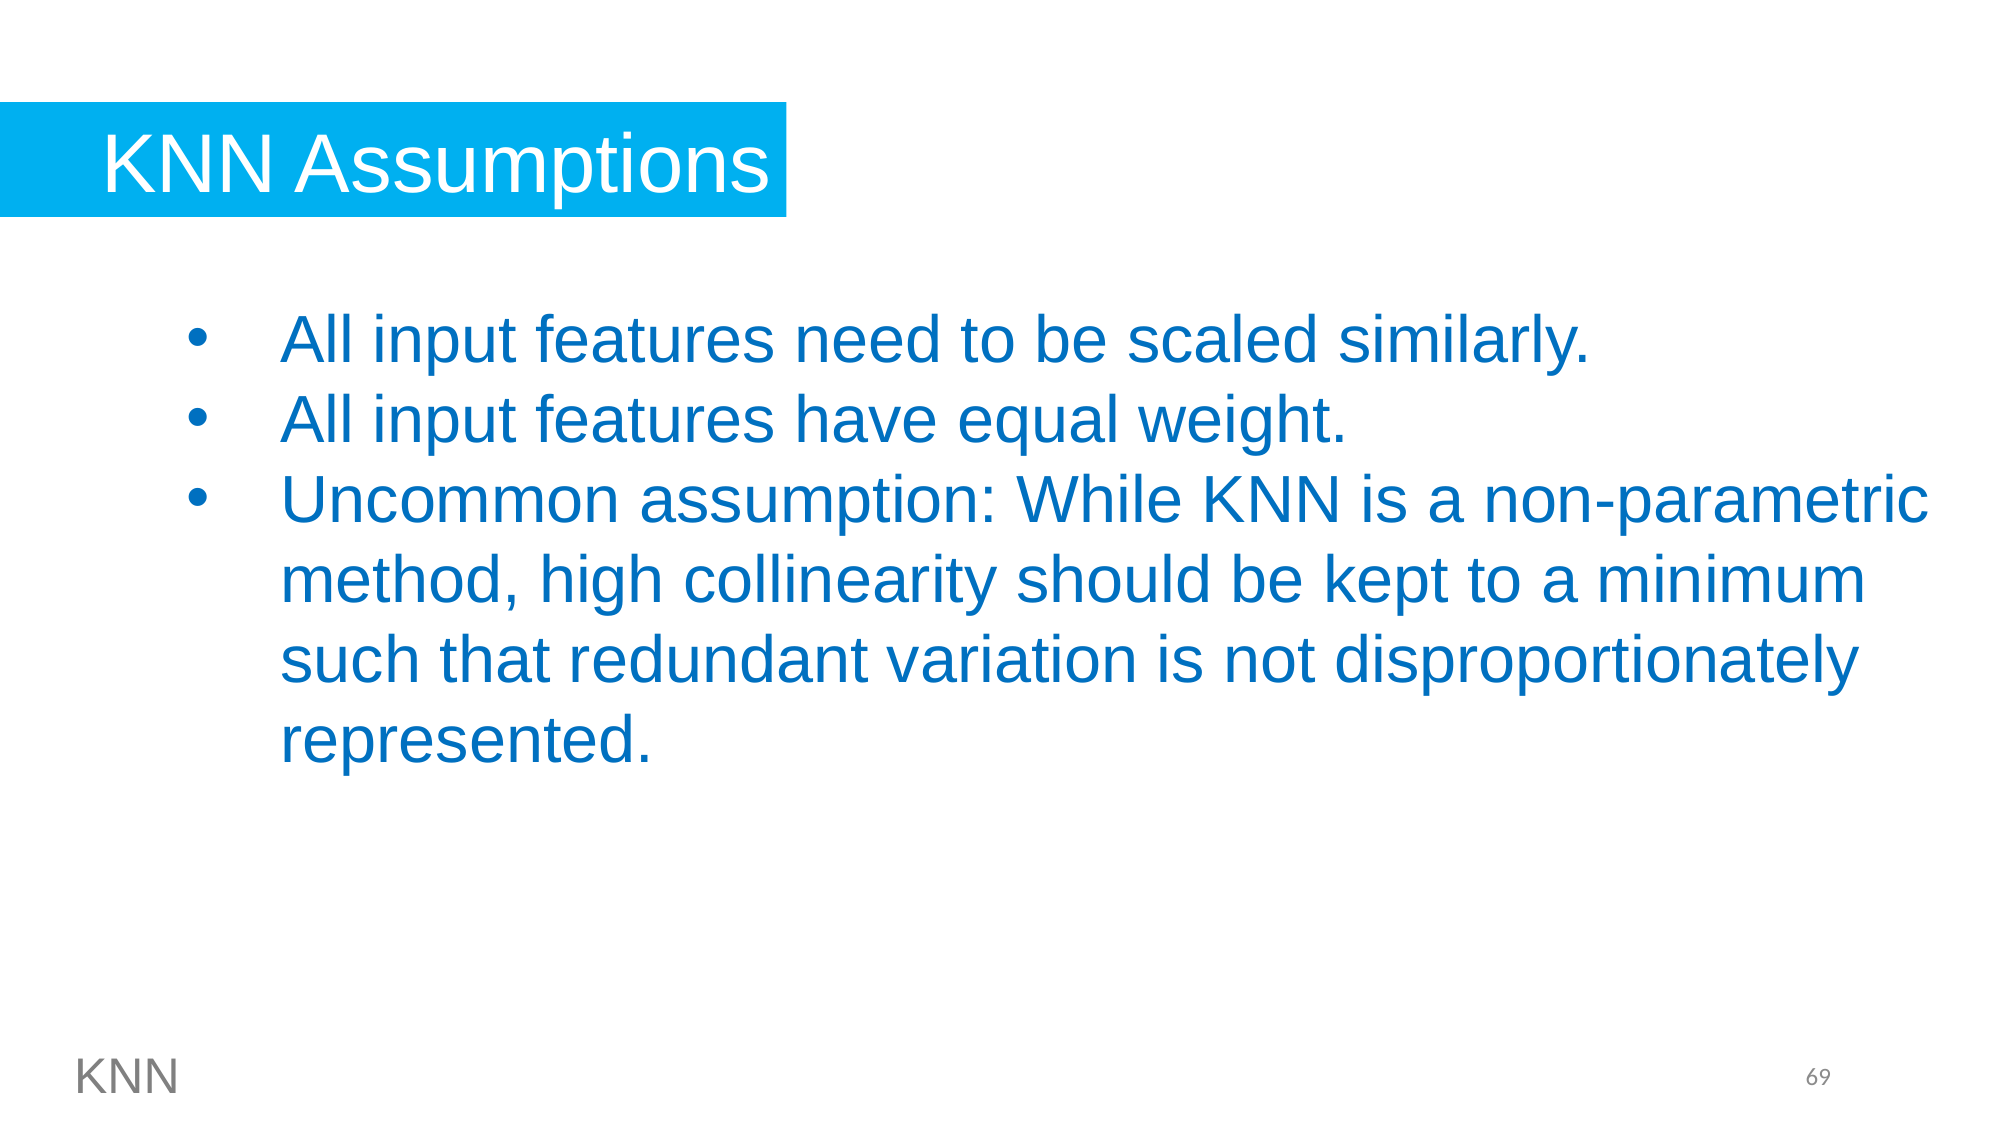

KNN Assumptions
All input features need to be scaled similarly.
All input features have equal weight.
Uncommon assumption: While KNN is a non-parametric method, high collinearity should be kept to a minimum such that redundant variation is not disproportionately represented.

KNN
OLS
69